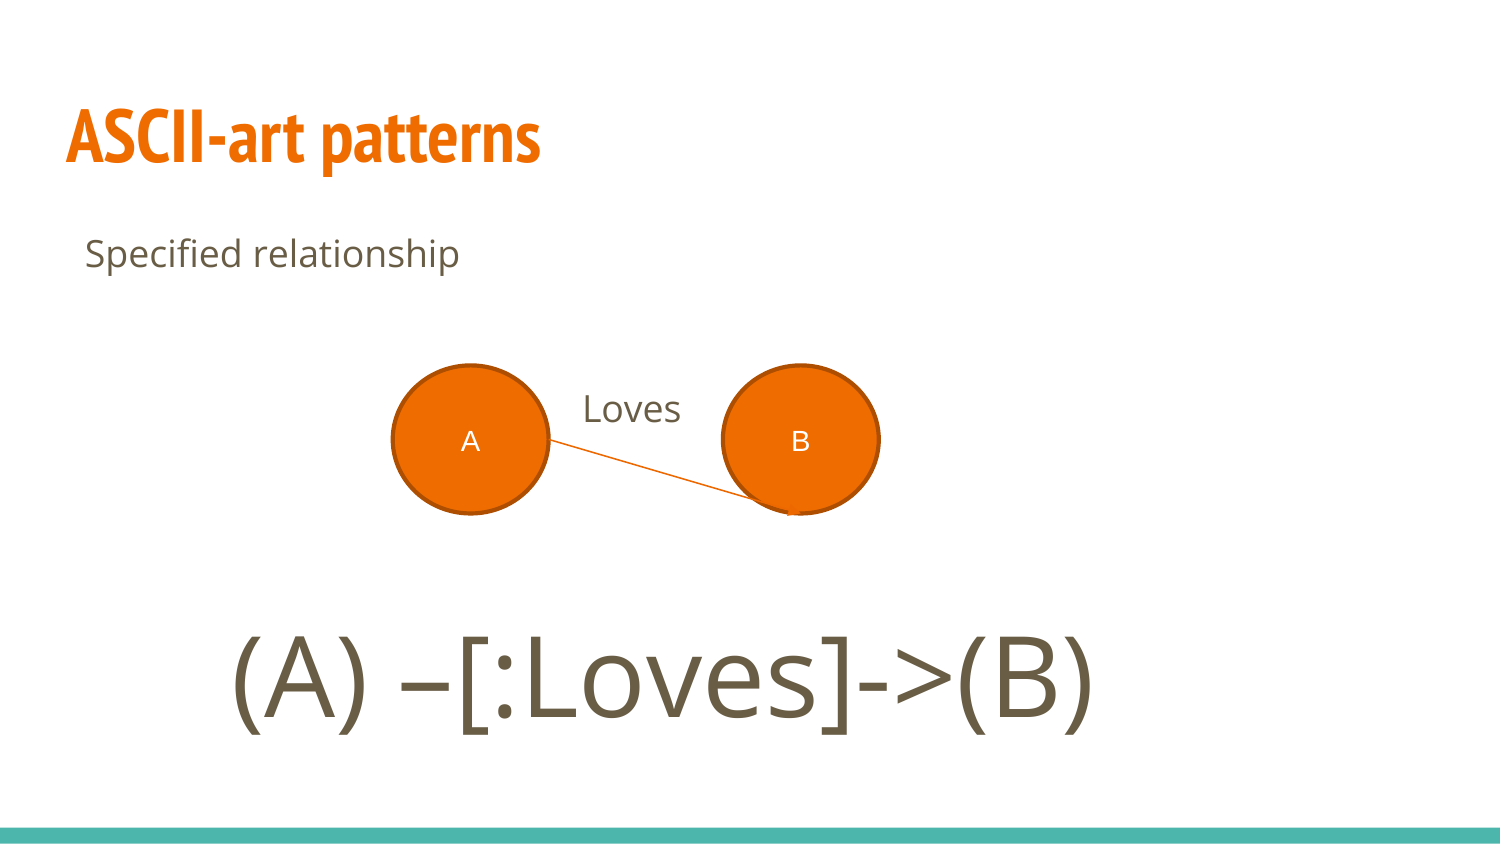

# ASCII-art patterns
Specified relationship

                                                   Loves

     (A) –[:Loves]->(B)
A
B